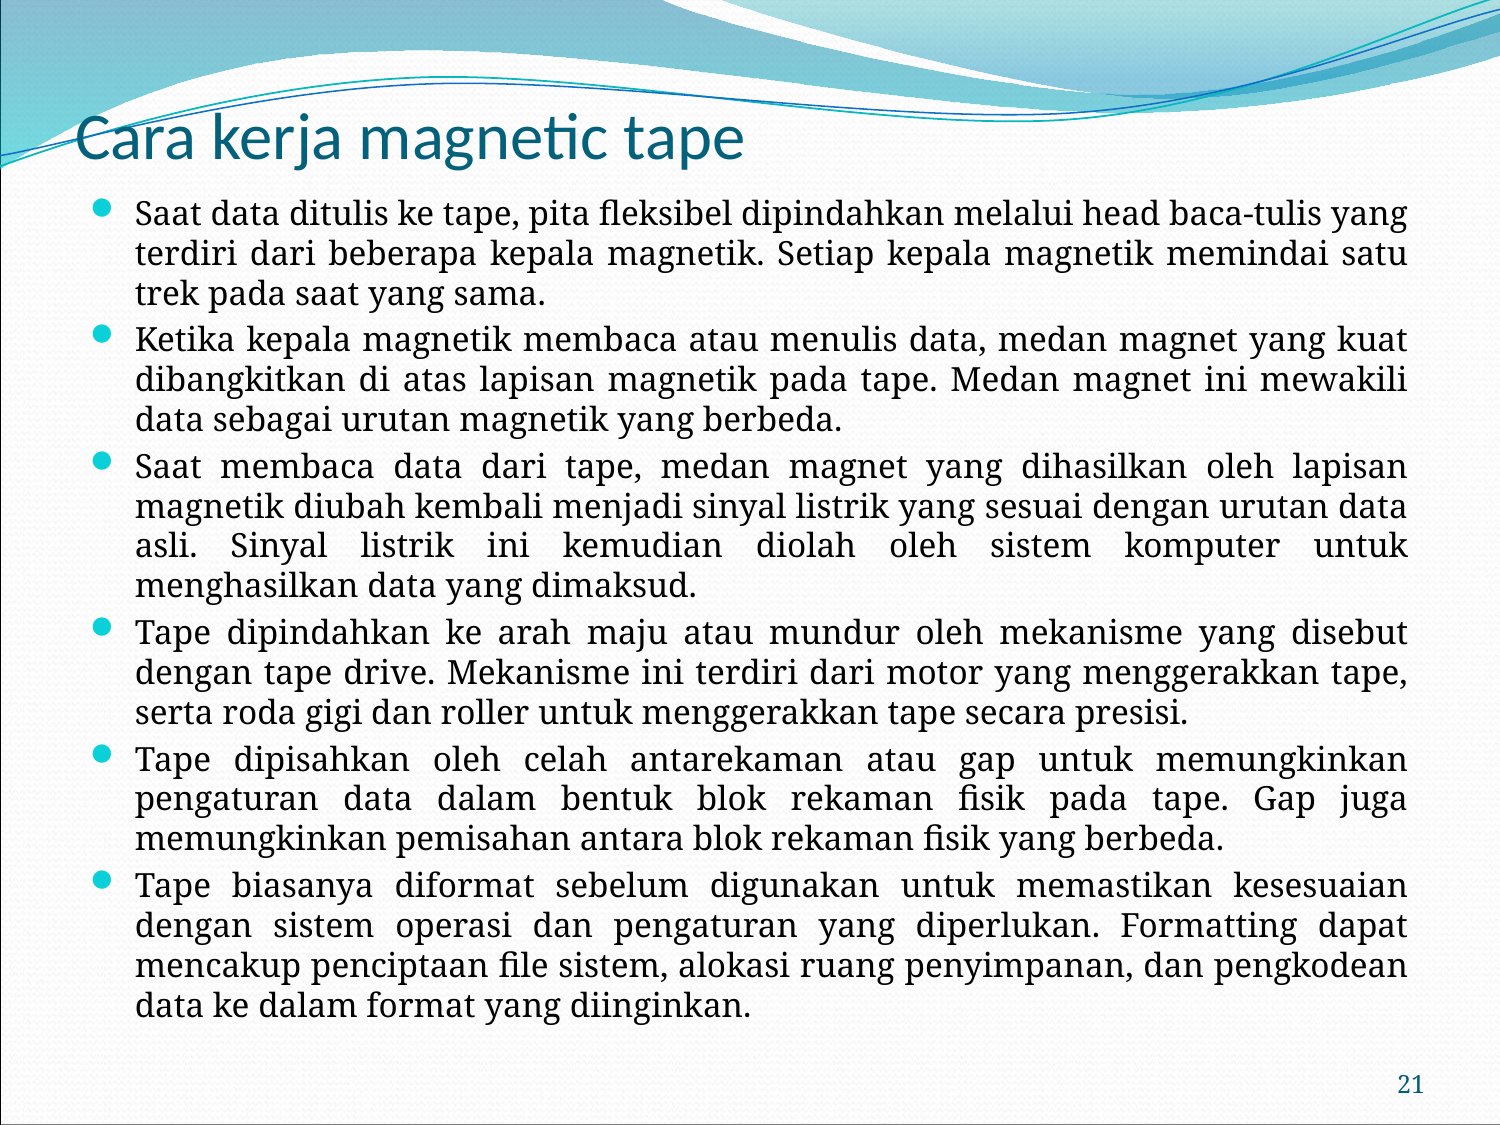

# Cara kerja magnetic tape
Saat data ditulis ke tape, pita fleksibel dipindahkan melalui head baca-tulis yang terdiri dari beberapa kepala magnetik. Setiap kepala magnetik memindai satu trek pada saat yang sama.
Ketika kepala magnetik membaca atau menulis data, medan magnet yang kuat dibangkitkan di atas lapisan magnetik pada tape. Medan magnet ini mewakili data sebagai urutan magnetik yang berbeda.
Saat membaca data dari tape, medan magnet yang dihasilkan oleh lapisan magnetik diubah kembali menjadi sinyal listrik yang sesuai dengan urutan data asli. Sinyal listrik ini kemudian diolah oleh sistem komputer untuk menghasilkan data yang dimaksud.
Tape dipindahkan ke arah maju atau mundur oleh mekanisme yang disebut dengan tape drive. Mekanisme ini terdiri dari motor yang menggerakkan tape, serta roda gigi dan roller untuk menggerakkan tape secara presisi.
Tape dipisahkan oleh celah antarekaman atau gap untuk memungkinkan pengaturan data dalam bentuk blok rekaman fisik pada tape. Gap juga memungkinkan pemisahan antara blok rekaman fisik yang berbeda.
Tape biasanya diformat sebelum digunakan untuk memastikan kesesuaian dengan sistem operasi dan pengaturan yang diperlukan. Formatting dapat mencakup penciptaan file sistem, alokasi ruang penyimpanan, dan pengkodean data ke dalam format yang diinginkan.

21